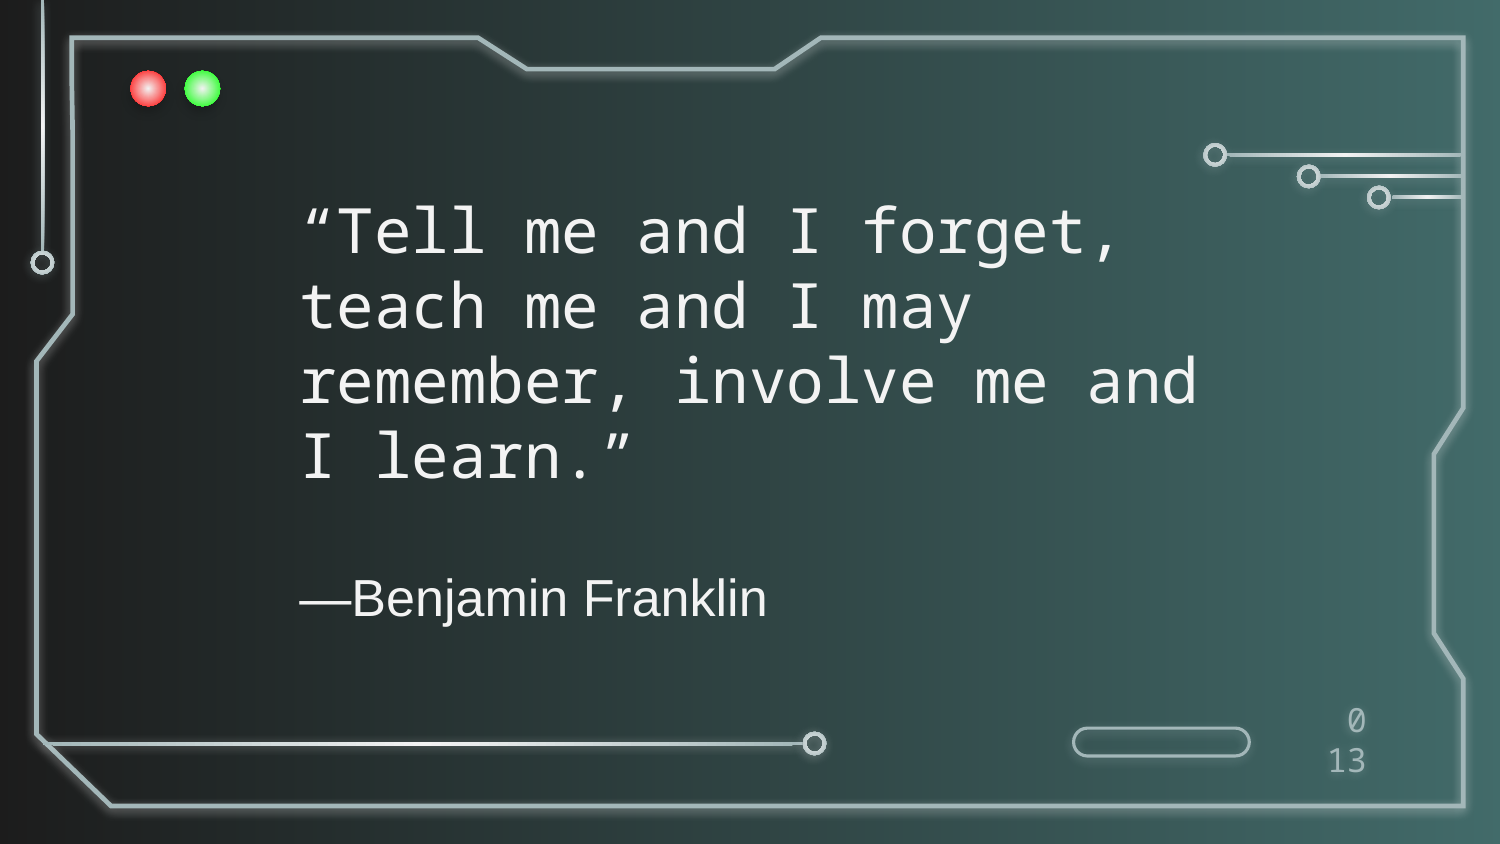

“Tell me and I forget, teach me and I may remember, involve me and I learn.”
# —Benjamin Franklin
013